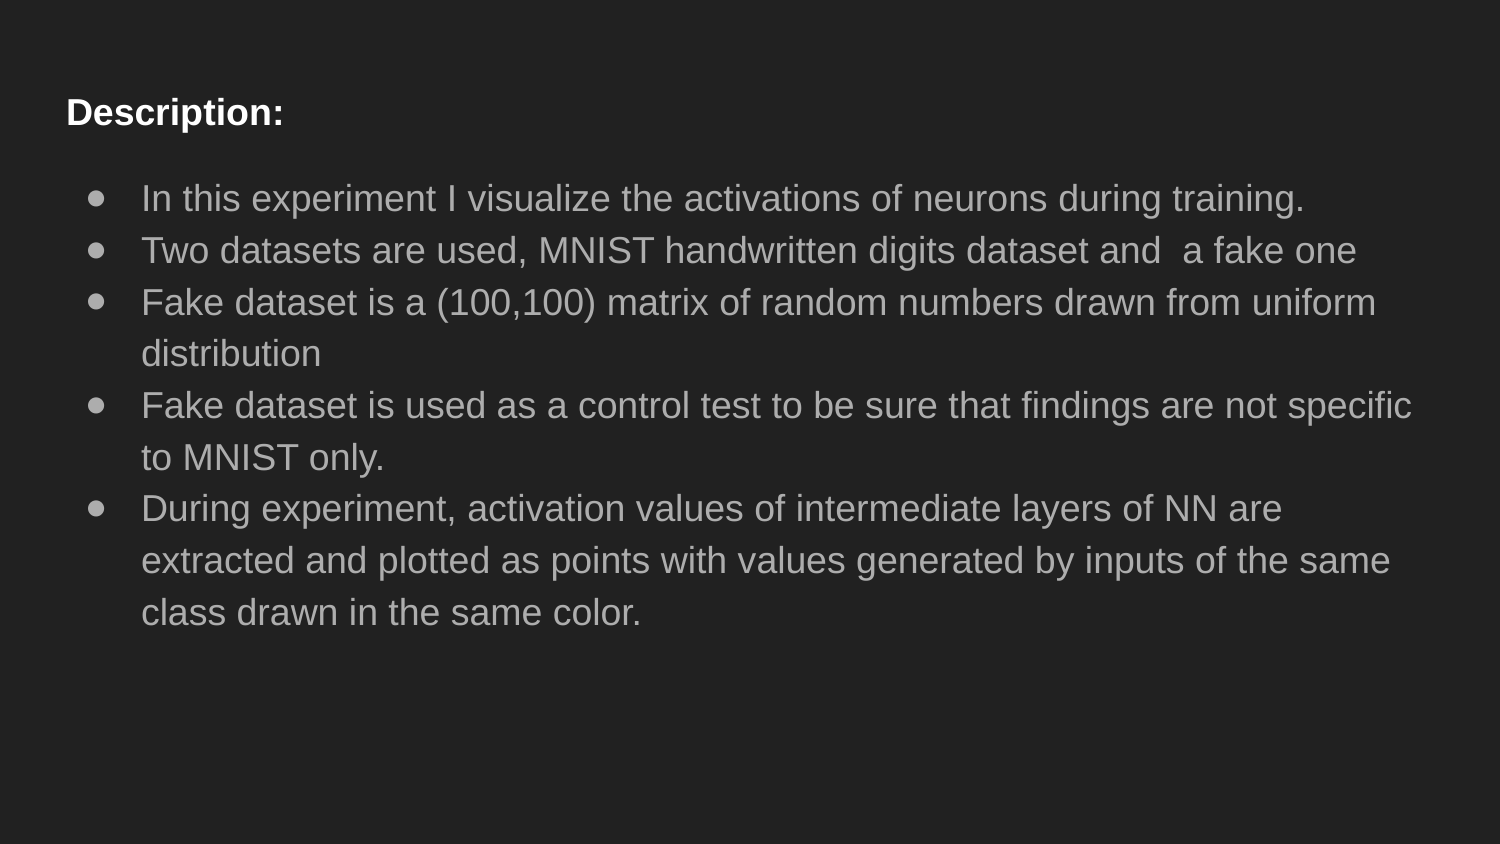

# Description:
In this experiment I visualize the activations of neurons during training.
Two datasets are used, MNIST handwritten digits dataset and  a fake one
Fake dataset is a (100,100) matrix of random numbers drawn from uniform distribution
Fake dataset is used as a control test to be sure that findings are not specific to MNIST only.
During experiment, activation values of intermediate layers of NN are extracted and plotted as points with values generated by inputs of the same class drawn in the same color.